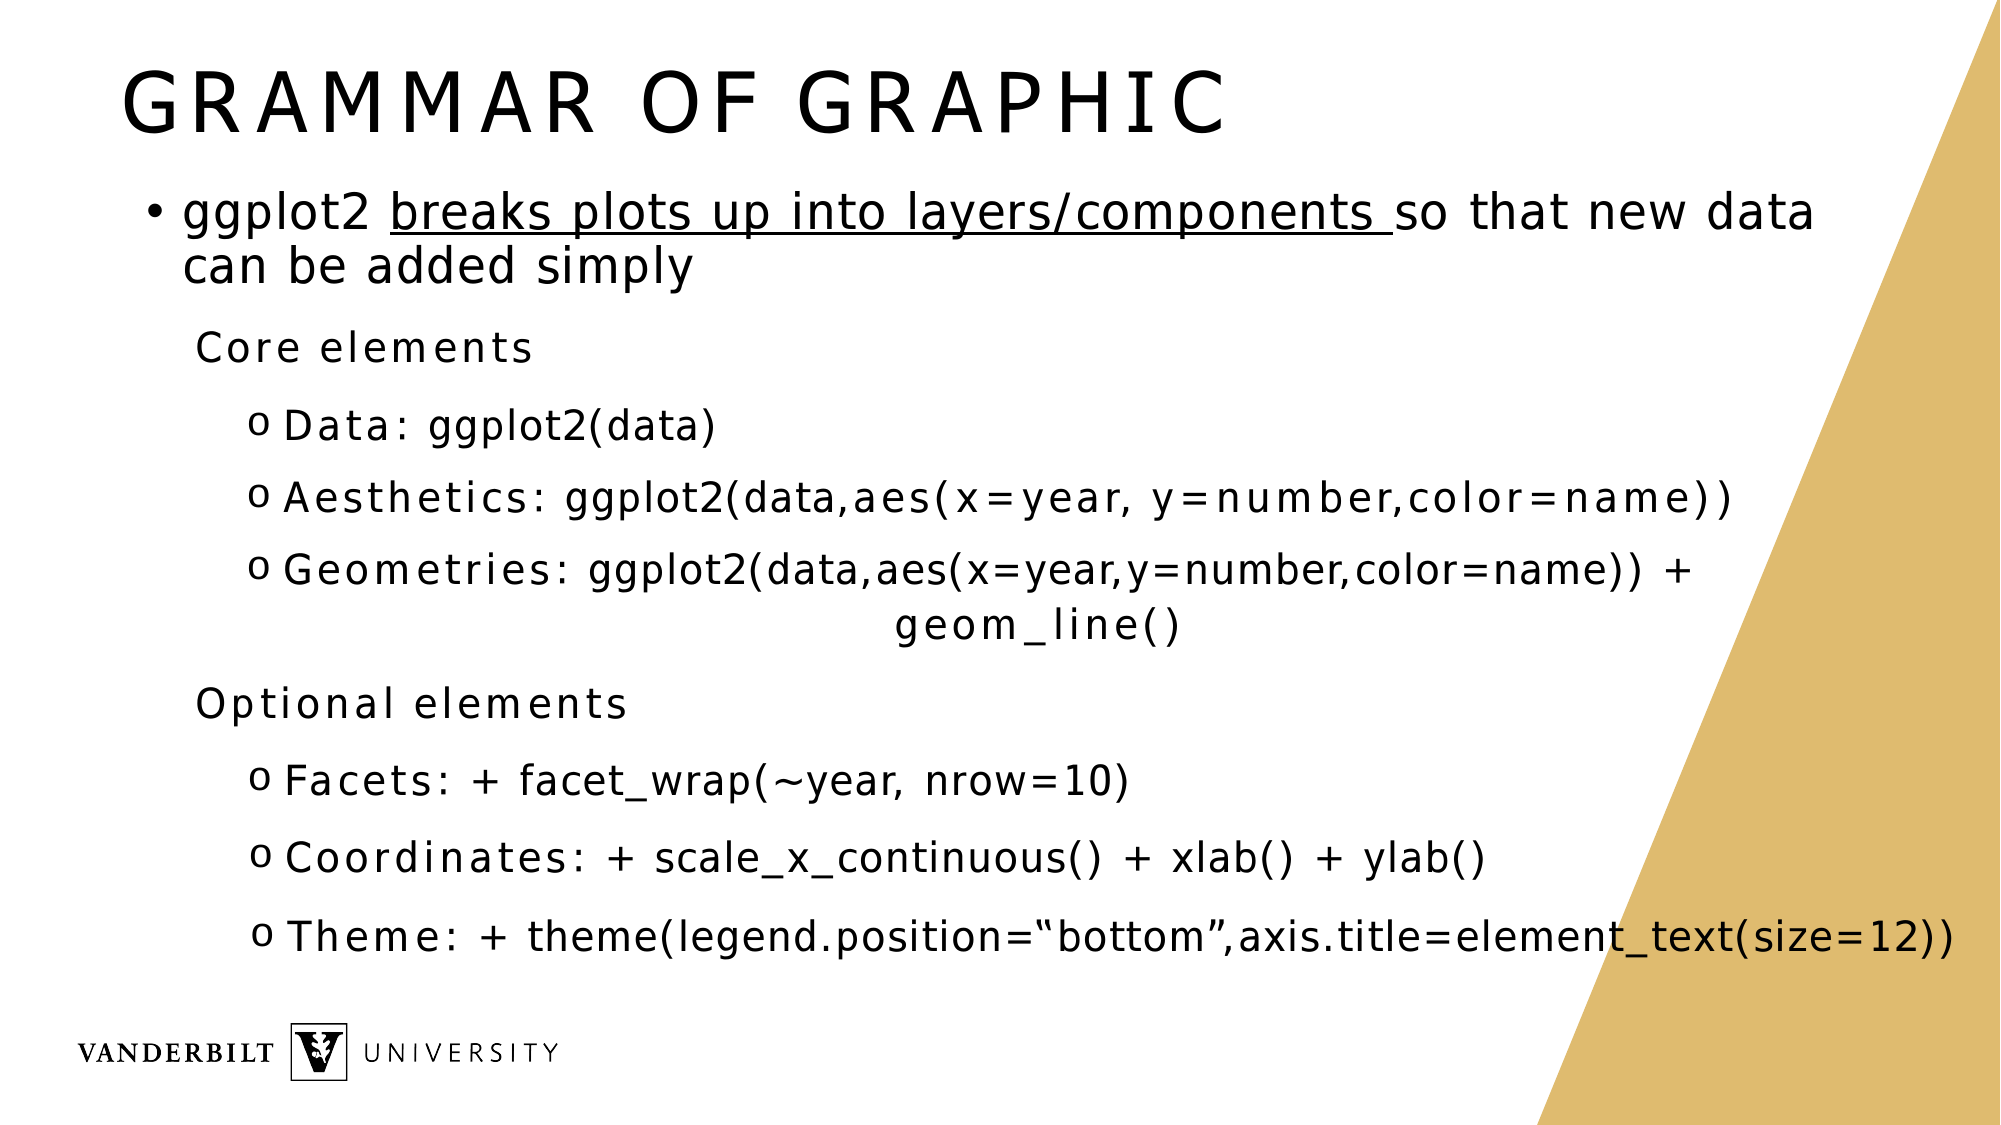

# Grammar of Graphic
ggplot2 breaks plots up into layers/components so that new data can be added simply
Core elements
Data: ggplot2(data)
Aesthetics: ggplot2(data,aes(x=year, y=number,color=name))
Geometries: ggplot2(data,aes(x=year,y=number,color=name)) +
		                 geom_line()
Optional elements
Facets: + facet_wrap(~year, nrow=10)
Coordinates: + scale_x_continuous() + xlab() + ylab()
Theme: + theme(legend.position=“bottom”,axis.title=element_text(size=12))